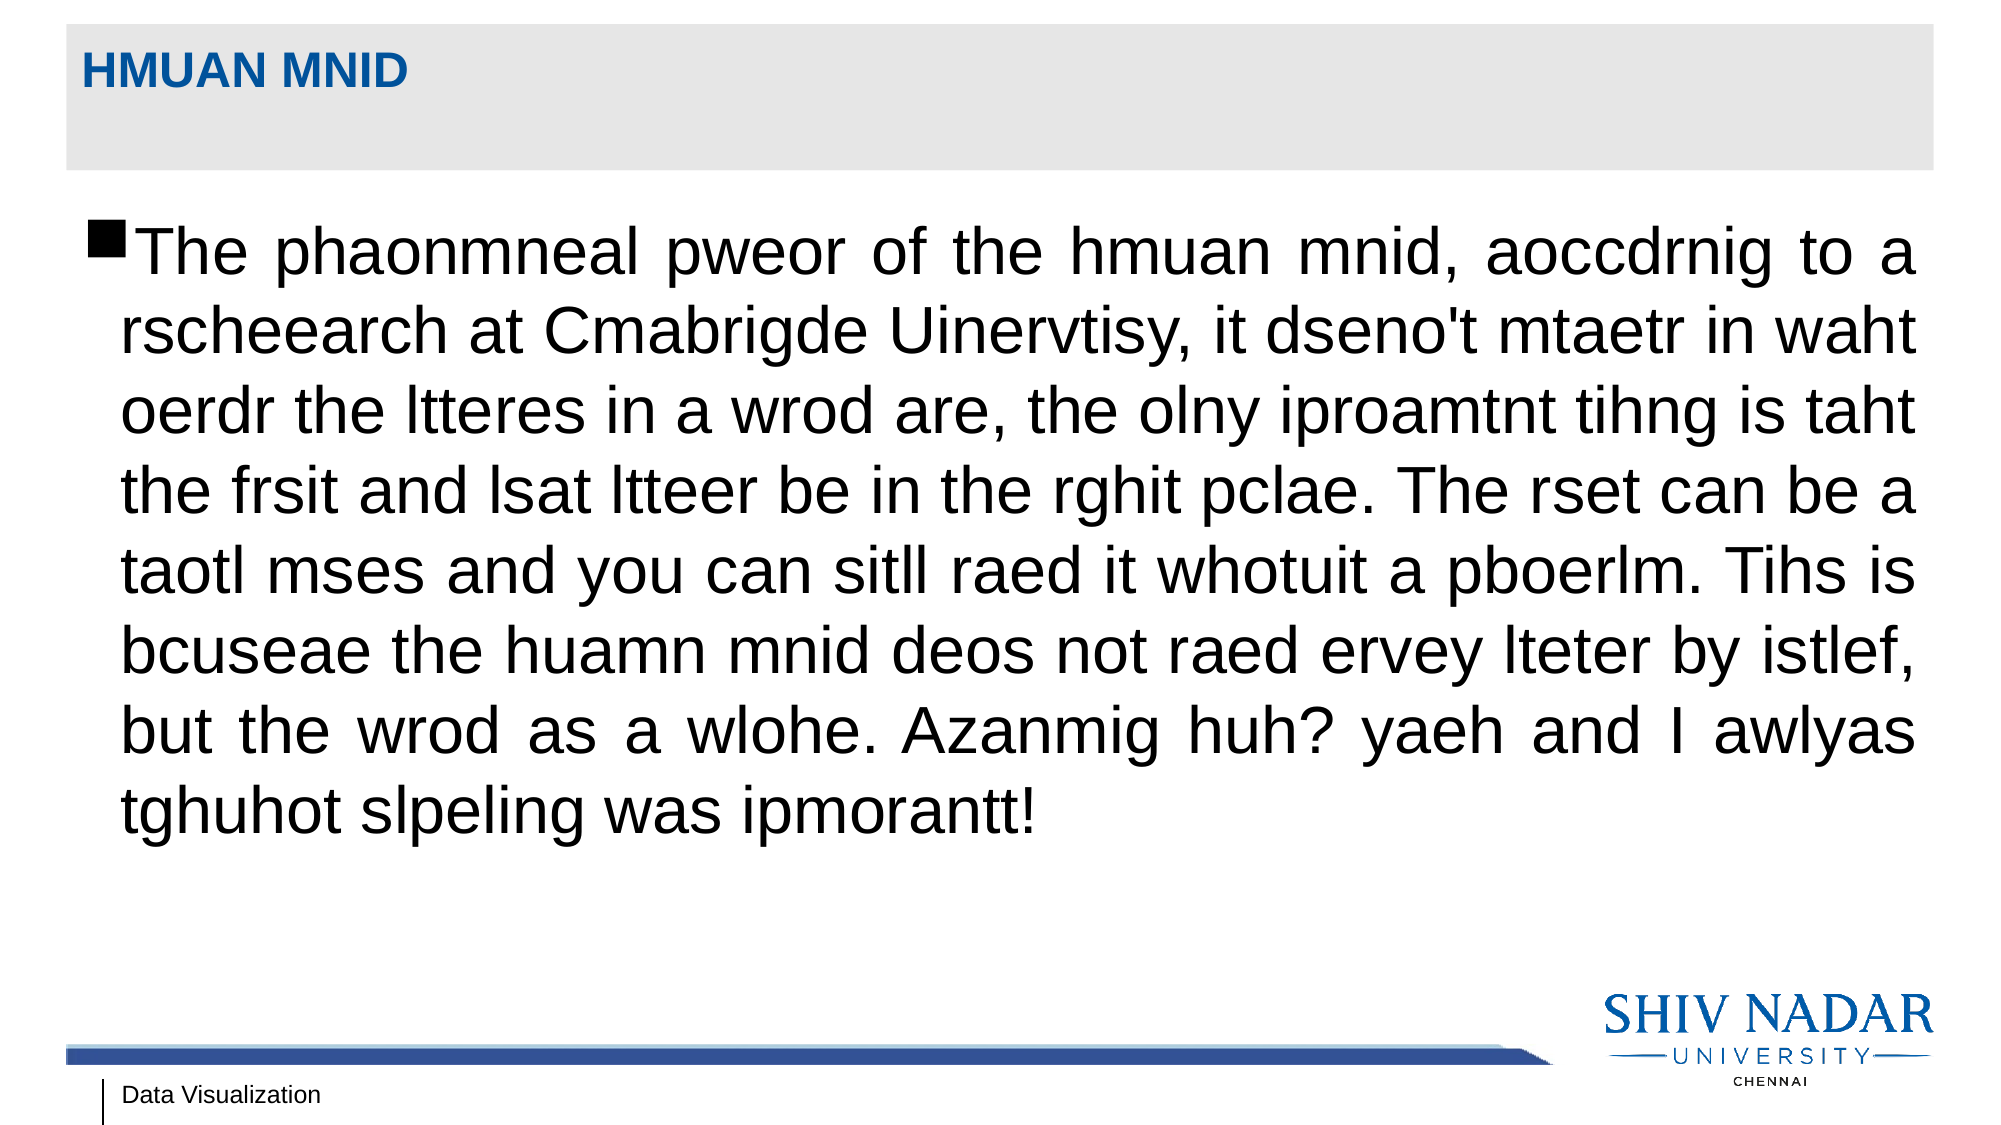

# HMUAN MNID
The phaonmneal pweor of the hmuan mnid, aoccdrnig to a rscheearch at Cmabrigde Uinervtisy, it dseno't mtaetr in waht oerdr the ltteres in a wrod are, the olny iproamtnt tihng is taht the frsit and lsat ltteer be in the rghit pclae. The rset can be a taotl mses and you can sitll raed it whotuit a pboerlm. Tihs is bcuseae the huamn mnid deos not raed ervey lteter by istlef, but the wrod as a wlohe. Azanmig huh? yaeh and I awlyas tghuhot slpeling was ipmorantt!